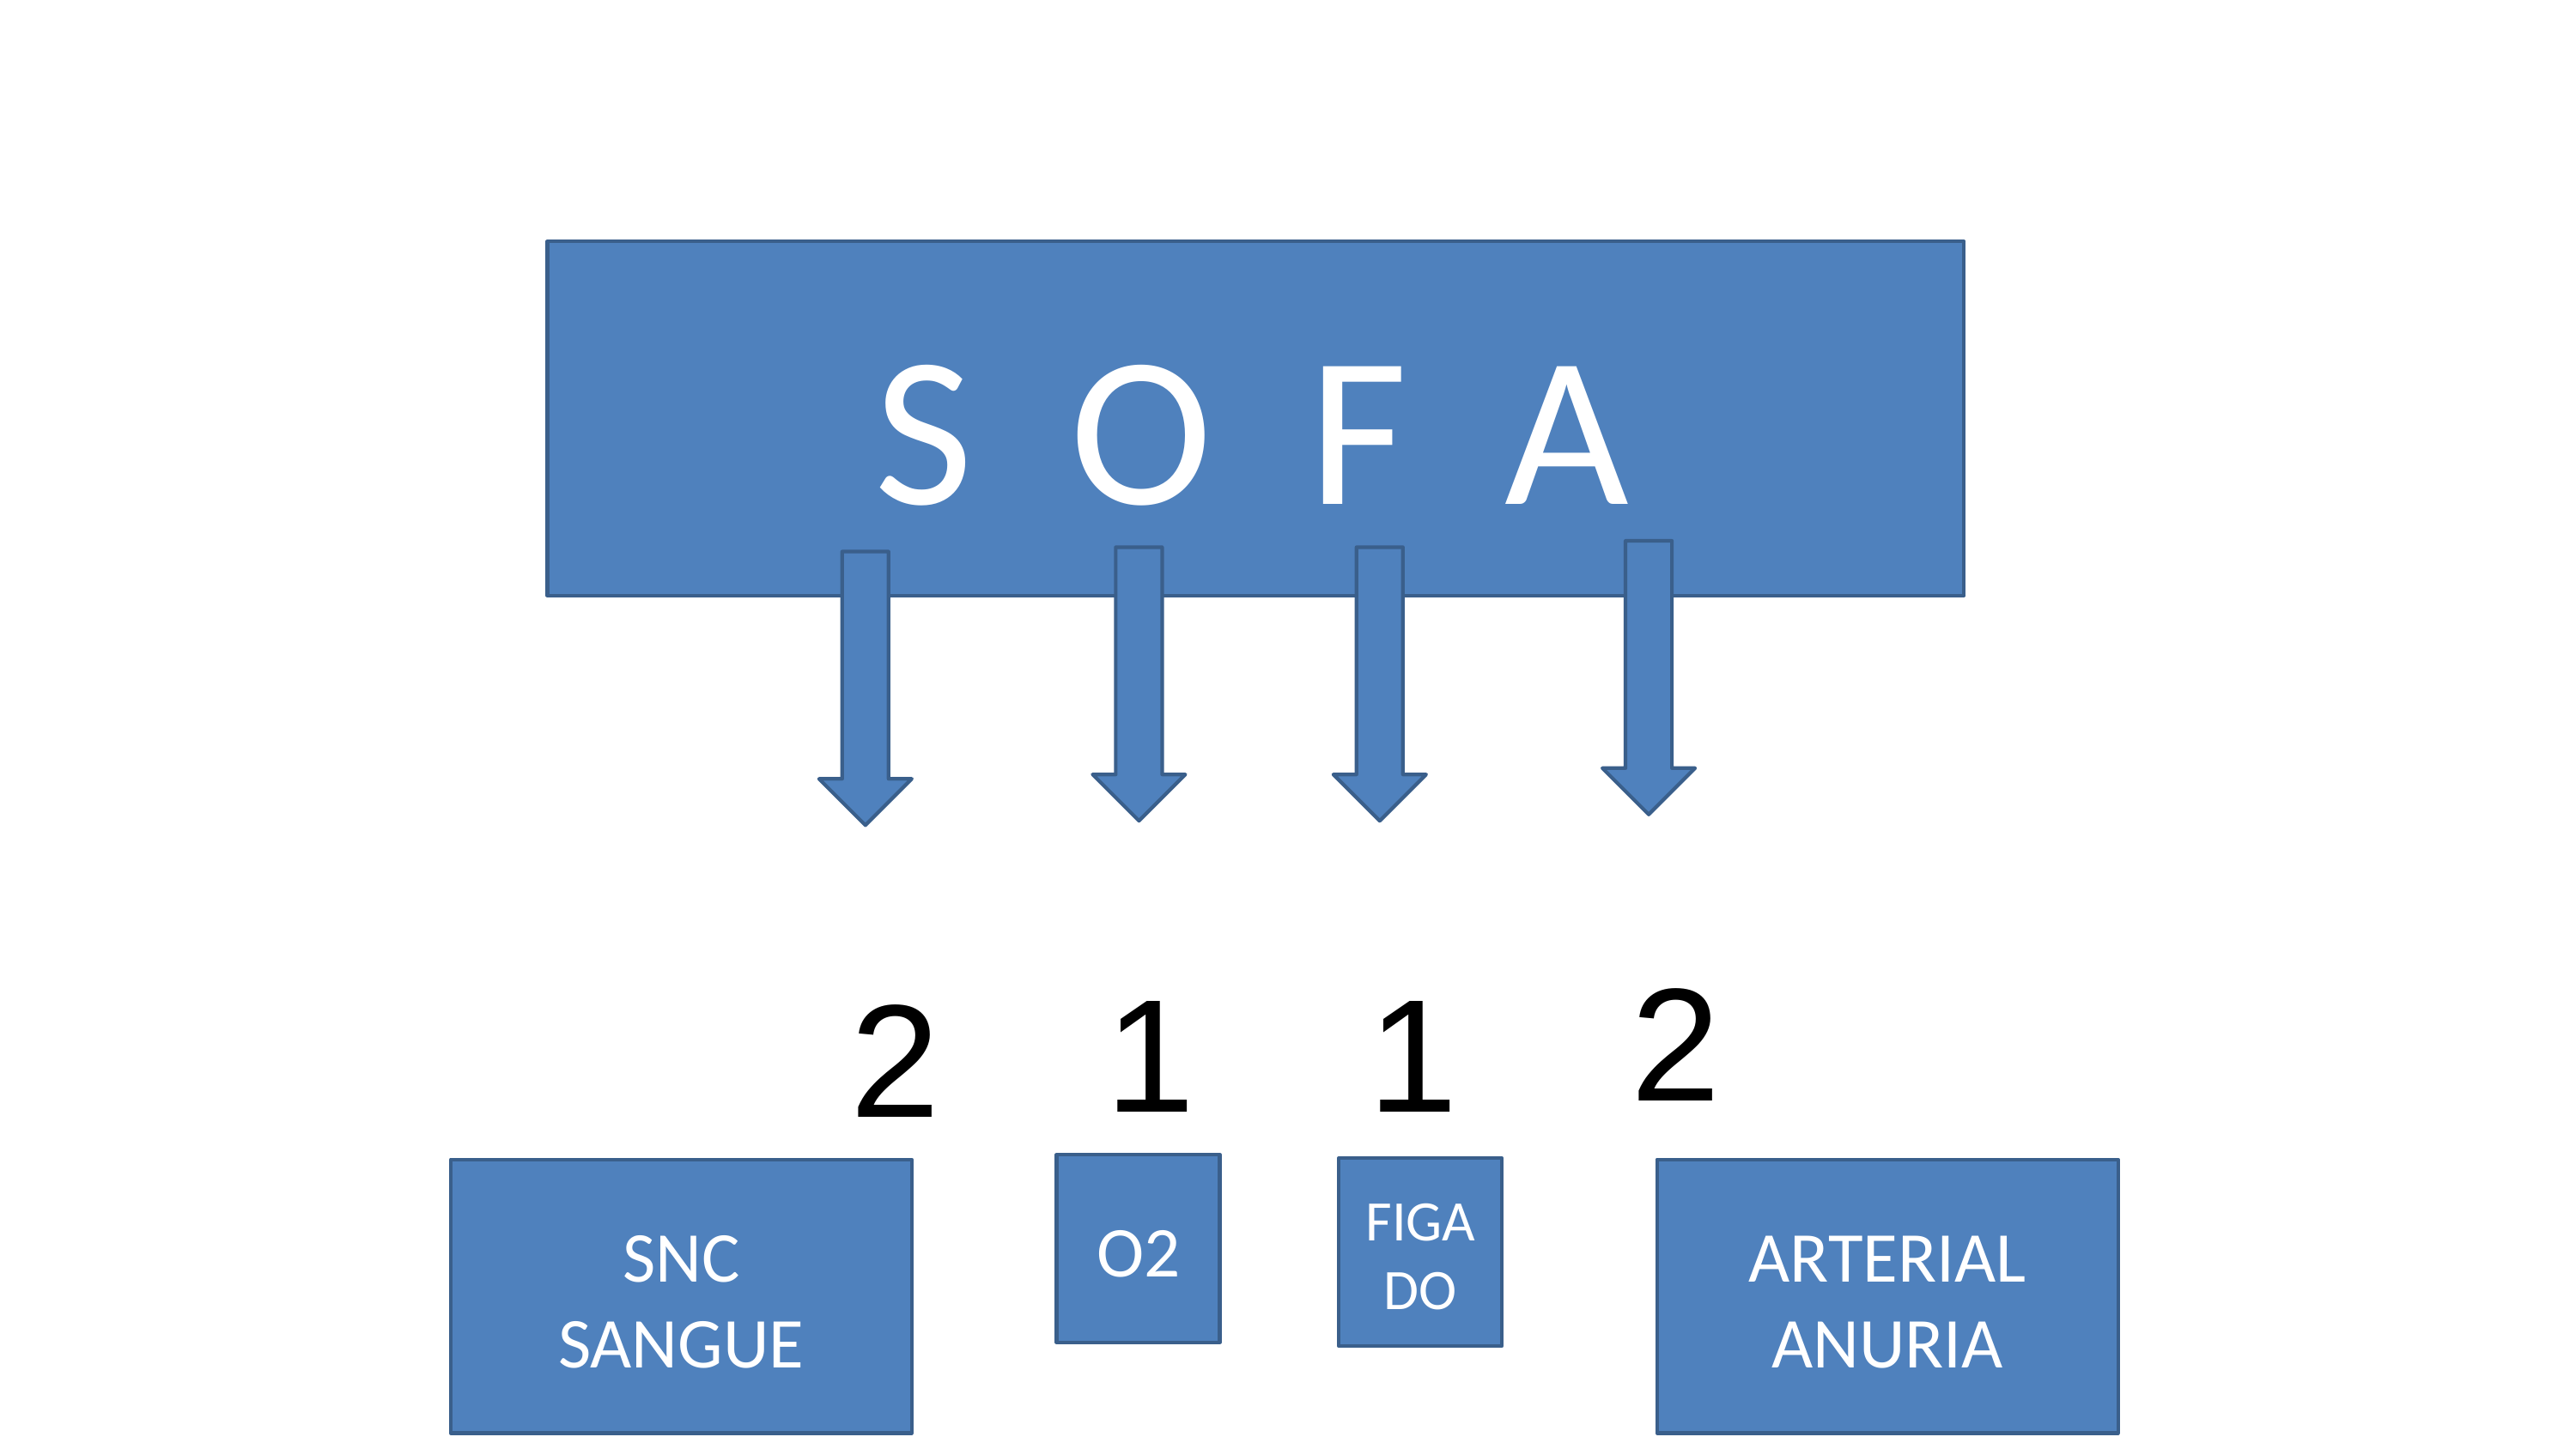

S  O  F  A

2
1
1
2
O2
FIGADO
SNC
SANGUE
ARTERIAL
ANURIA